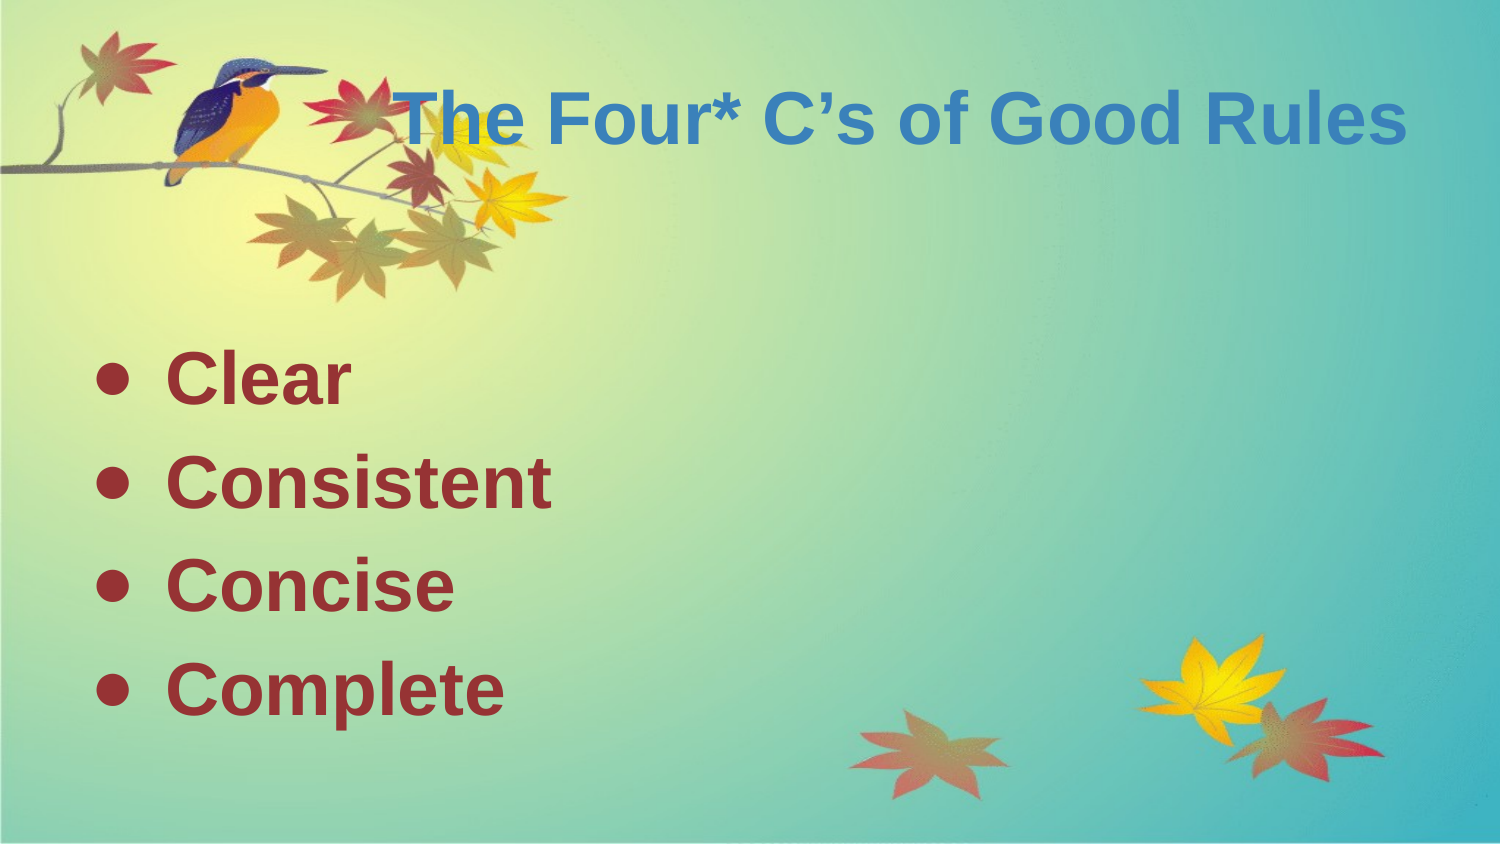

# The Four* C’s of Good Rules
Clear
Consistent
Concise
Complete